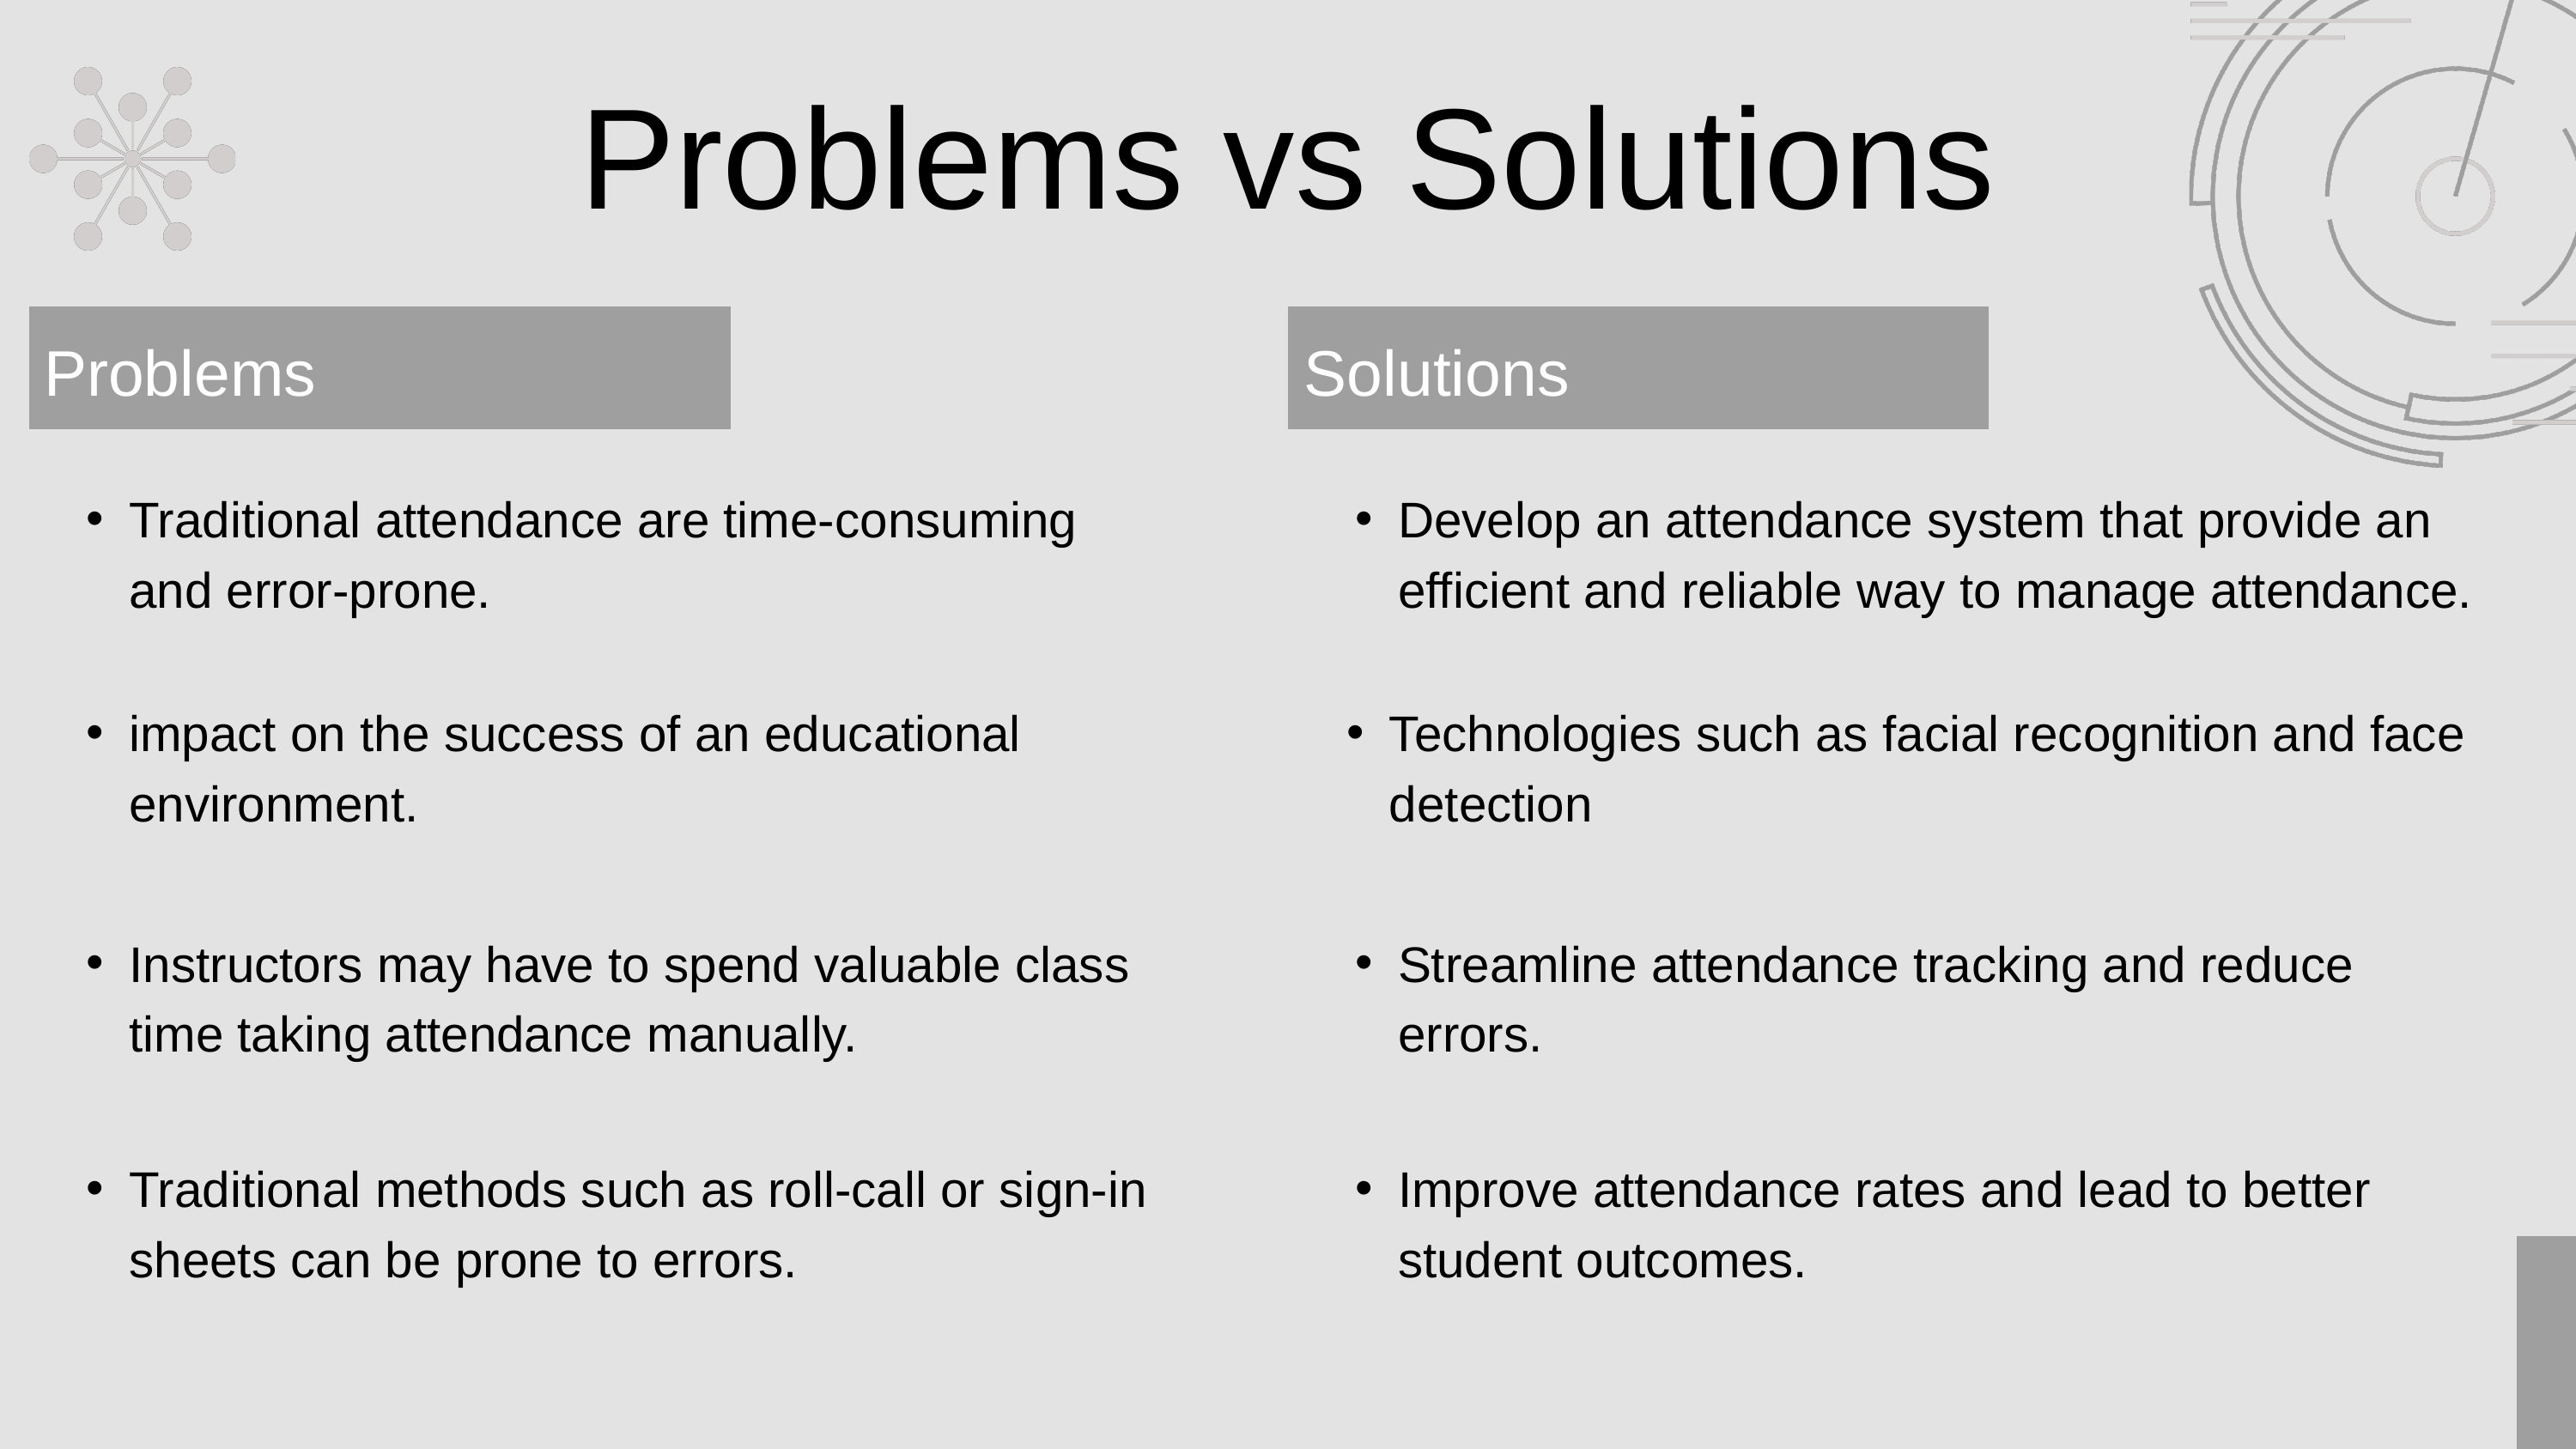

Problems vs Solutions

Problems
Solutions
Traditional attendance are time-consuming and error-prone.
Develop an attendance system that provide an efficient and reliable way to manage attendance.
impact on the success of an educational environment.
Technologies such as facial recognition and face detection
Instructors may have to spend valuable class time taking attendance manually.
Streamline attendance tracking and reduce errors.
Traditional methods such as roll-call or sign-in sheets can be prone to errors.
Improve attendance rates and lead to better student outcomes.